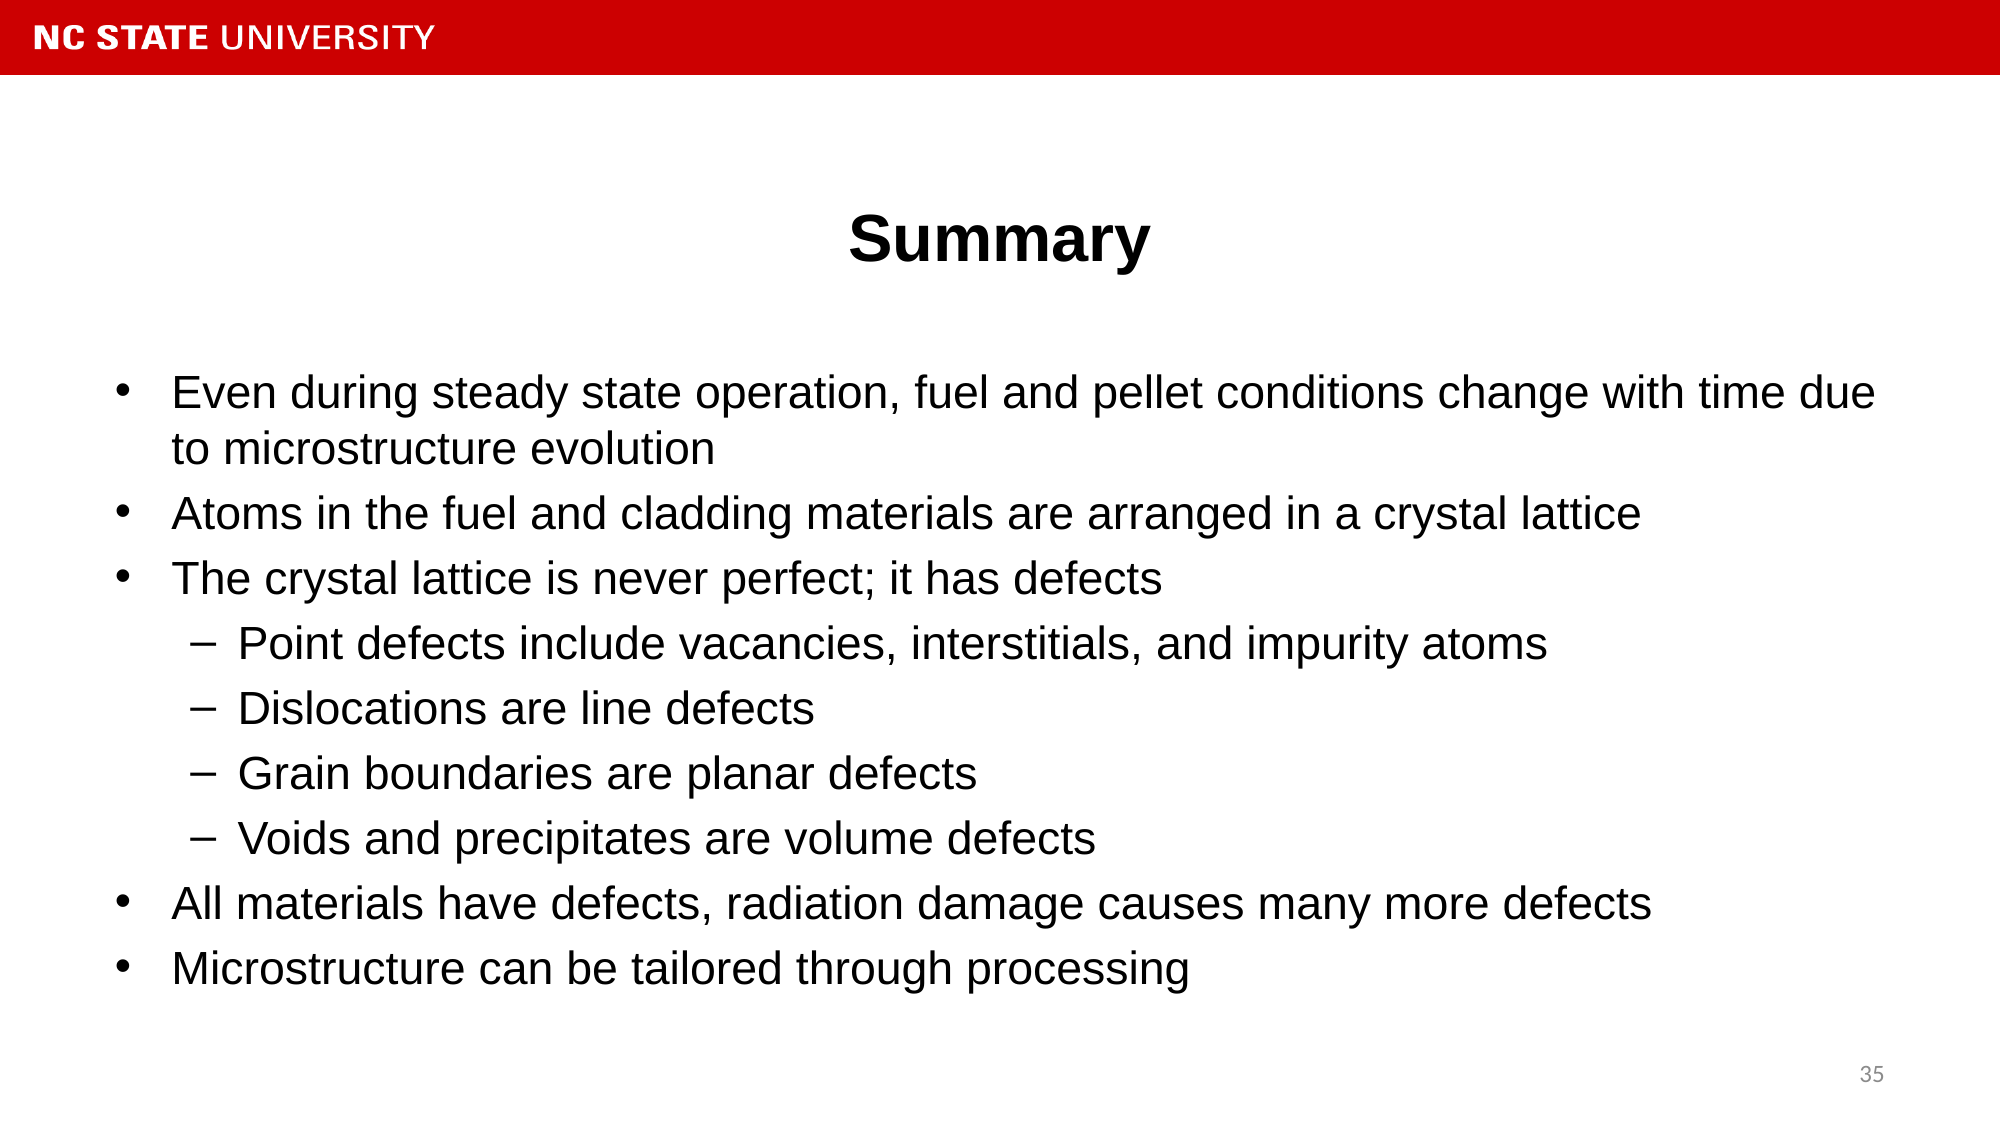

# Summary
Even during steady state operation, fuel and pellet conditions change with time due to microstructure evolution
Atoms in the fuel and cladding materials are arranged in a crystal lattice
The crystal lattice is never perfect; it has defects
Point defects include vacancies, interstitials, and impurity atoms
Dislocations are line defects
Grain boundaries are planar defects
Voids and precipitates are volume defects
All materials have defects, radiation damage causes many more defects
Microstructure can be tailored through processing

35